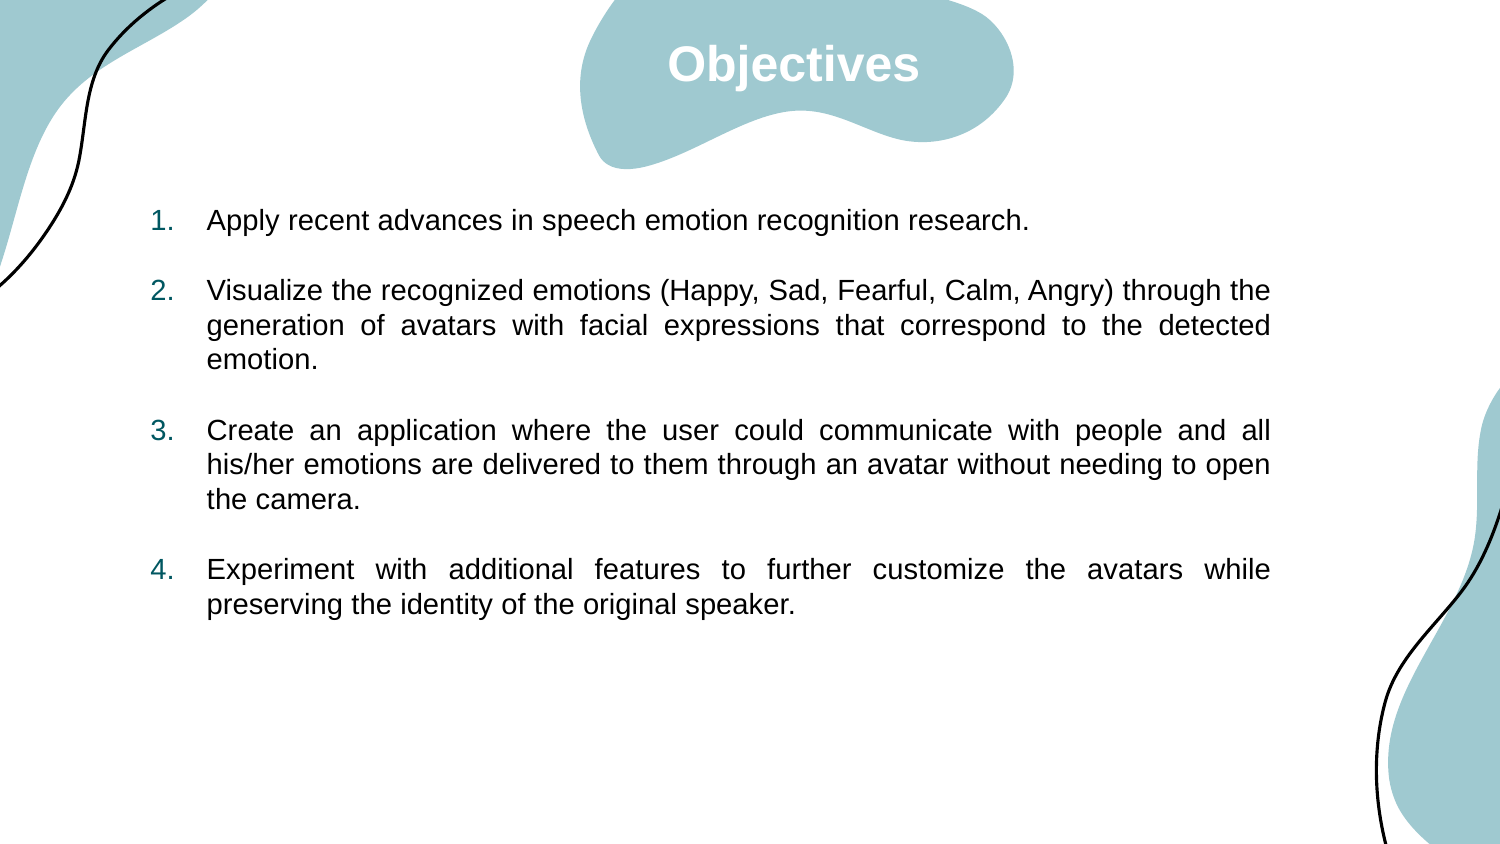

Objectives

Apply recent advances in speech emotion recognition research.

Visualize the recognized emotions (Happy, Sad, Fearful, Calm, Angry) through the generation of avatars with facial expressions that correspond to the detected emotion.

Create an application where the user could communicate with people and all his/her emotions are delivered to them through an avatar without needing to open the camera.

Experiment with additional features to further customize the avatars while preserving the identity of the original speaker.